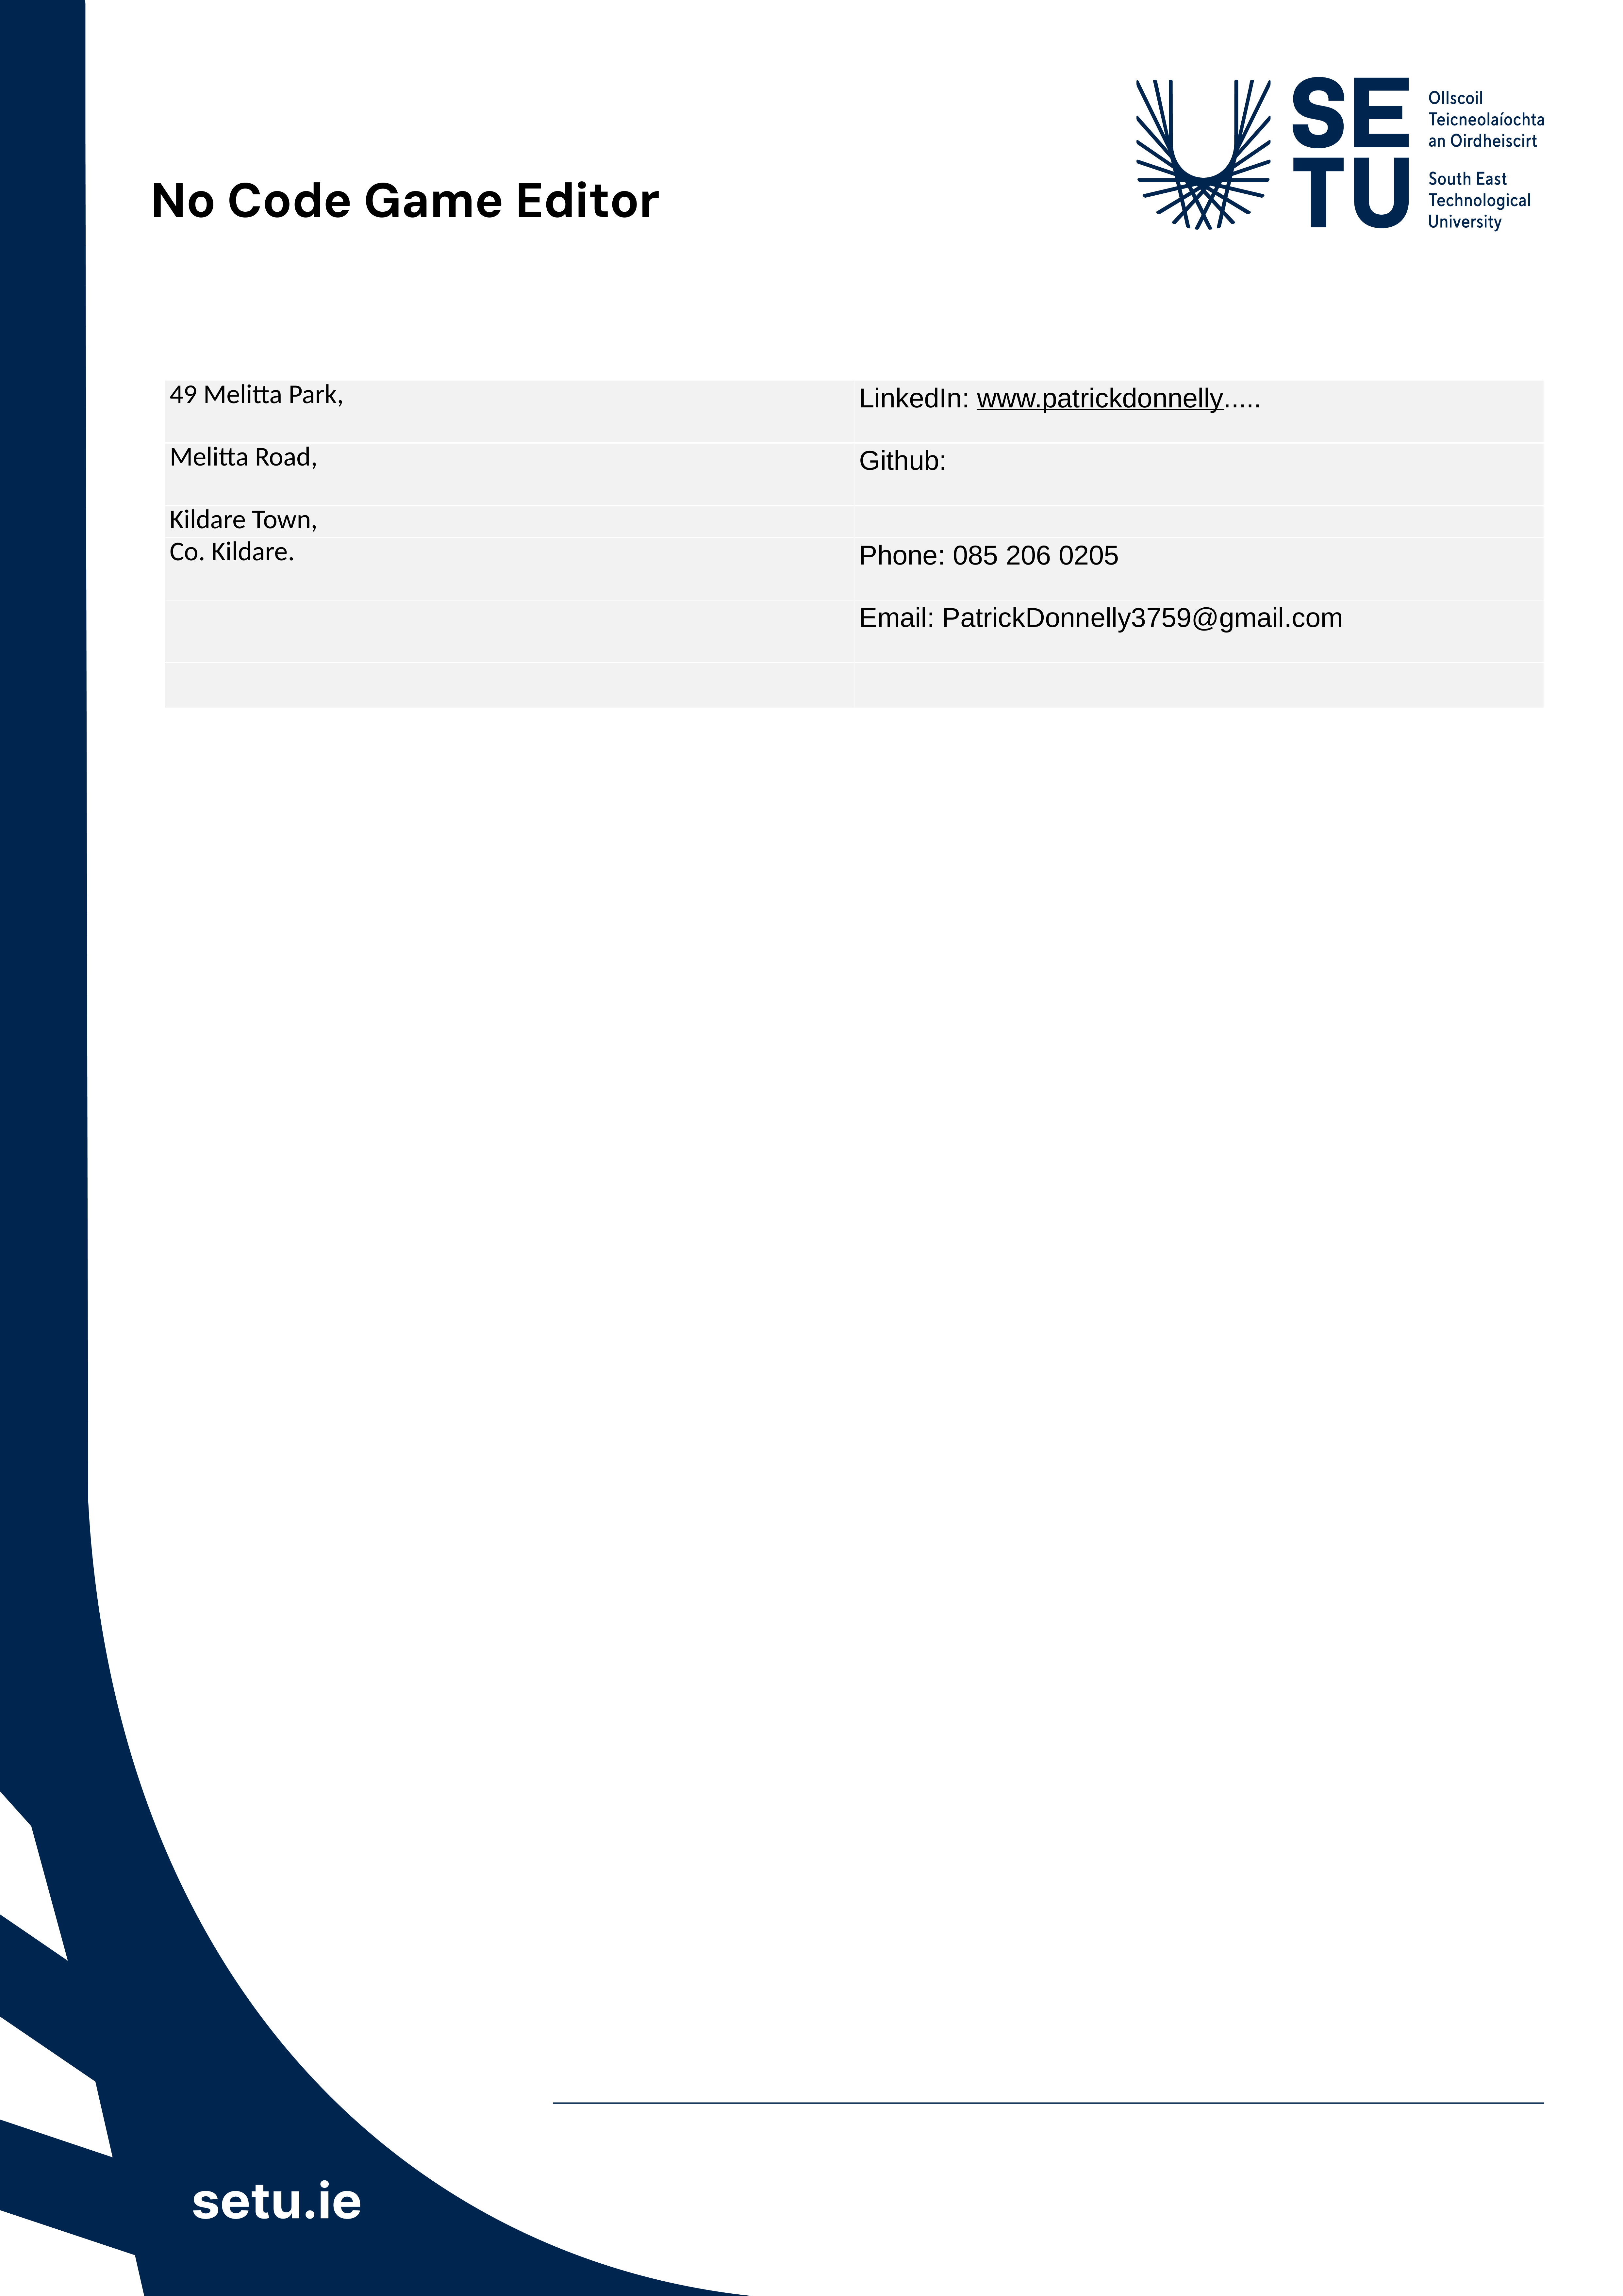

# No Code Game Editor
| 49 Melitta Park, | LinkedIn: www.patrickdonnelly..... |
| --- | --- |
| Melitta Road, | Github: |
| Kildare Town, |  |
| Co. Kildare. | Phone: 085 206 0205 |
|  | Email: PatrickDonnelly3759@gmail.com |
|  |  |